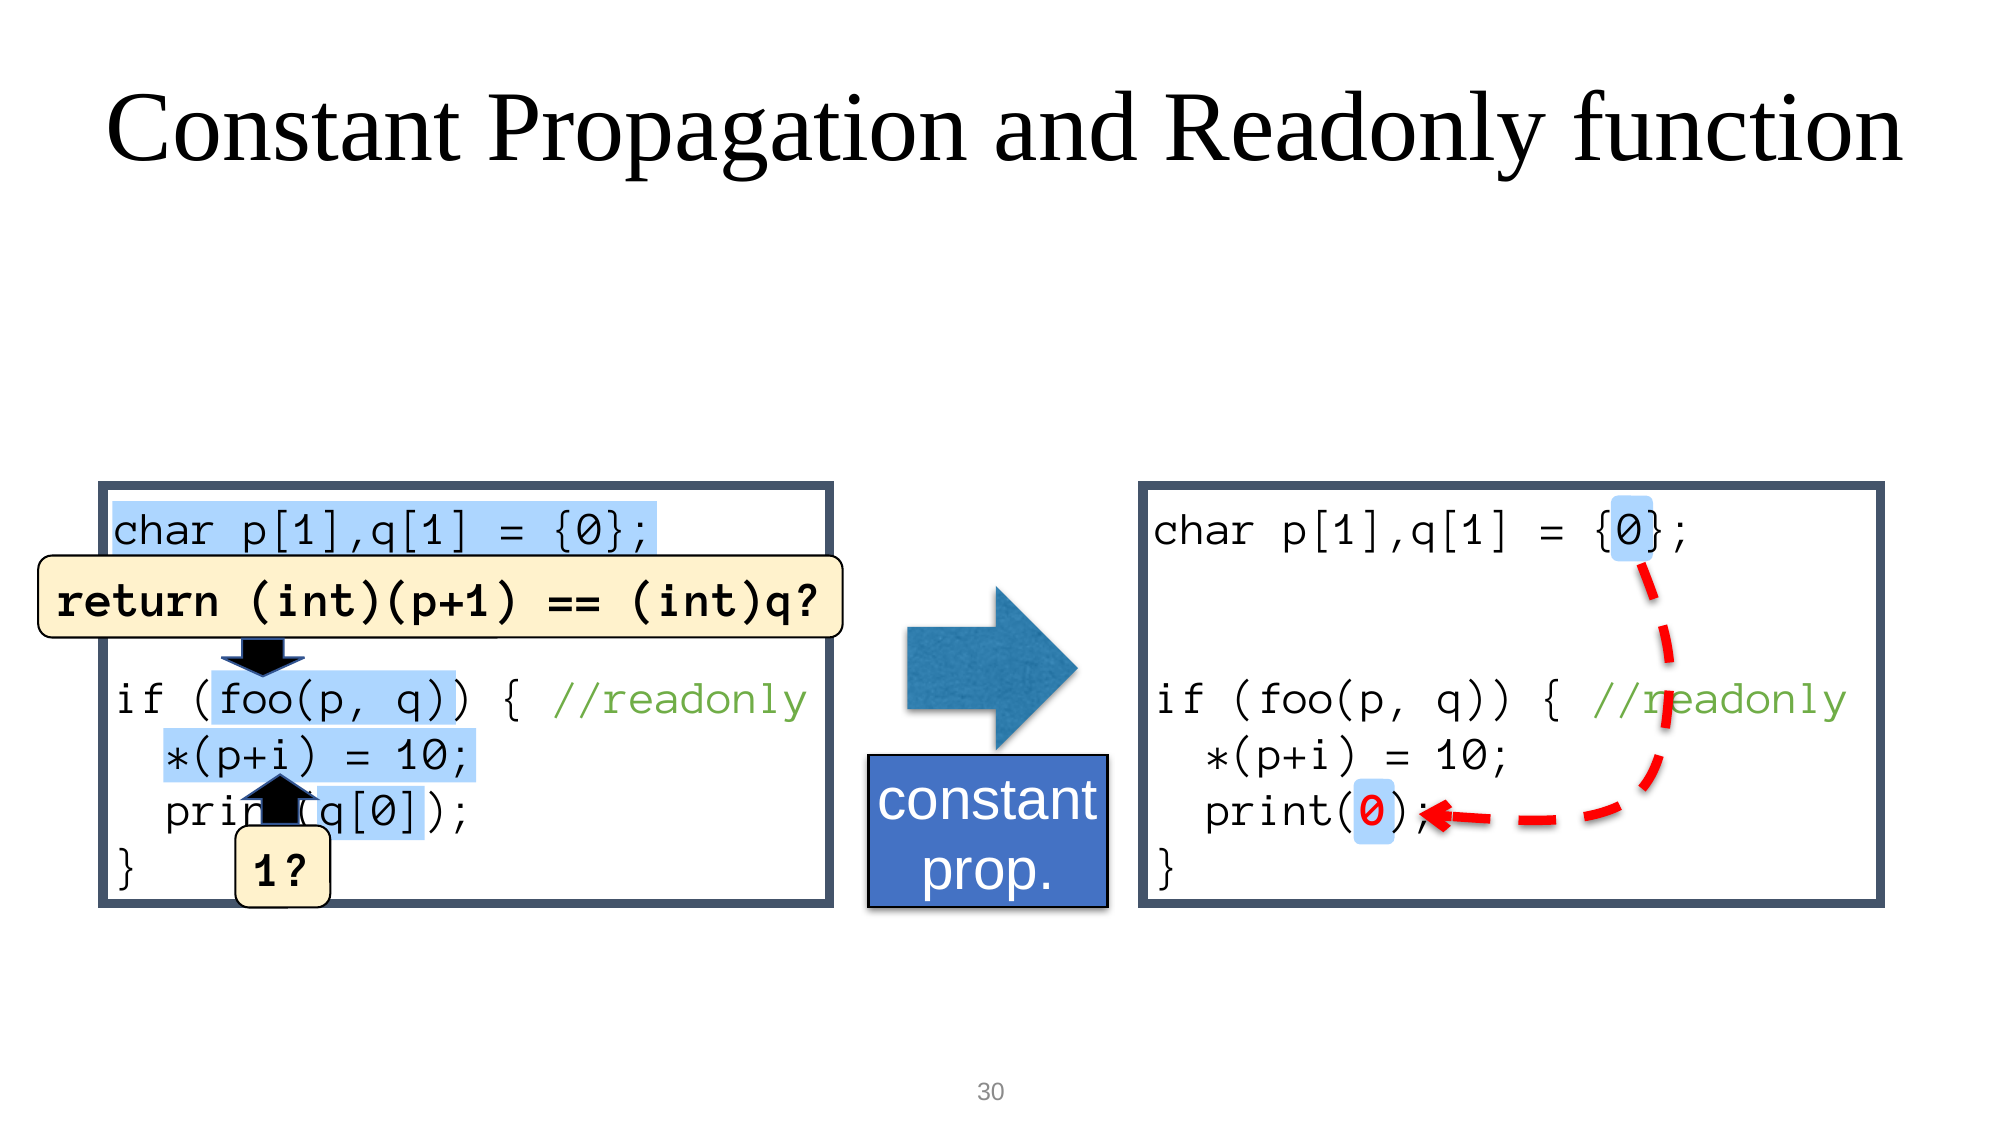

# Constant Propagation and Readonly function
char p[1],q[1] = {0};

if (foo(p, q)) { //readonly
  *(p+i) = 10;
  print(q[0]);
}
char p[1],q[1] = {0};

if (foo(p, q)) { //readonly
  *(p+i) = 10;
  print(0);
}

return (int)(p+1) == (int)q?

constant
prop.

1?

30